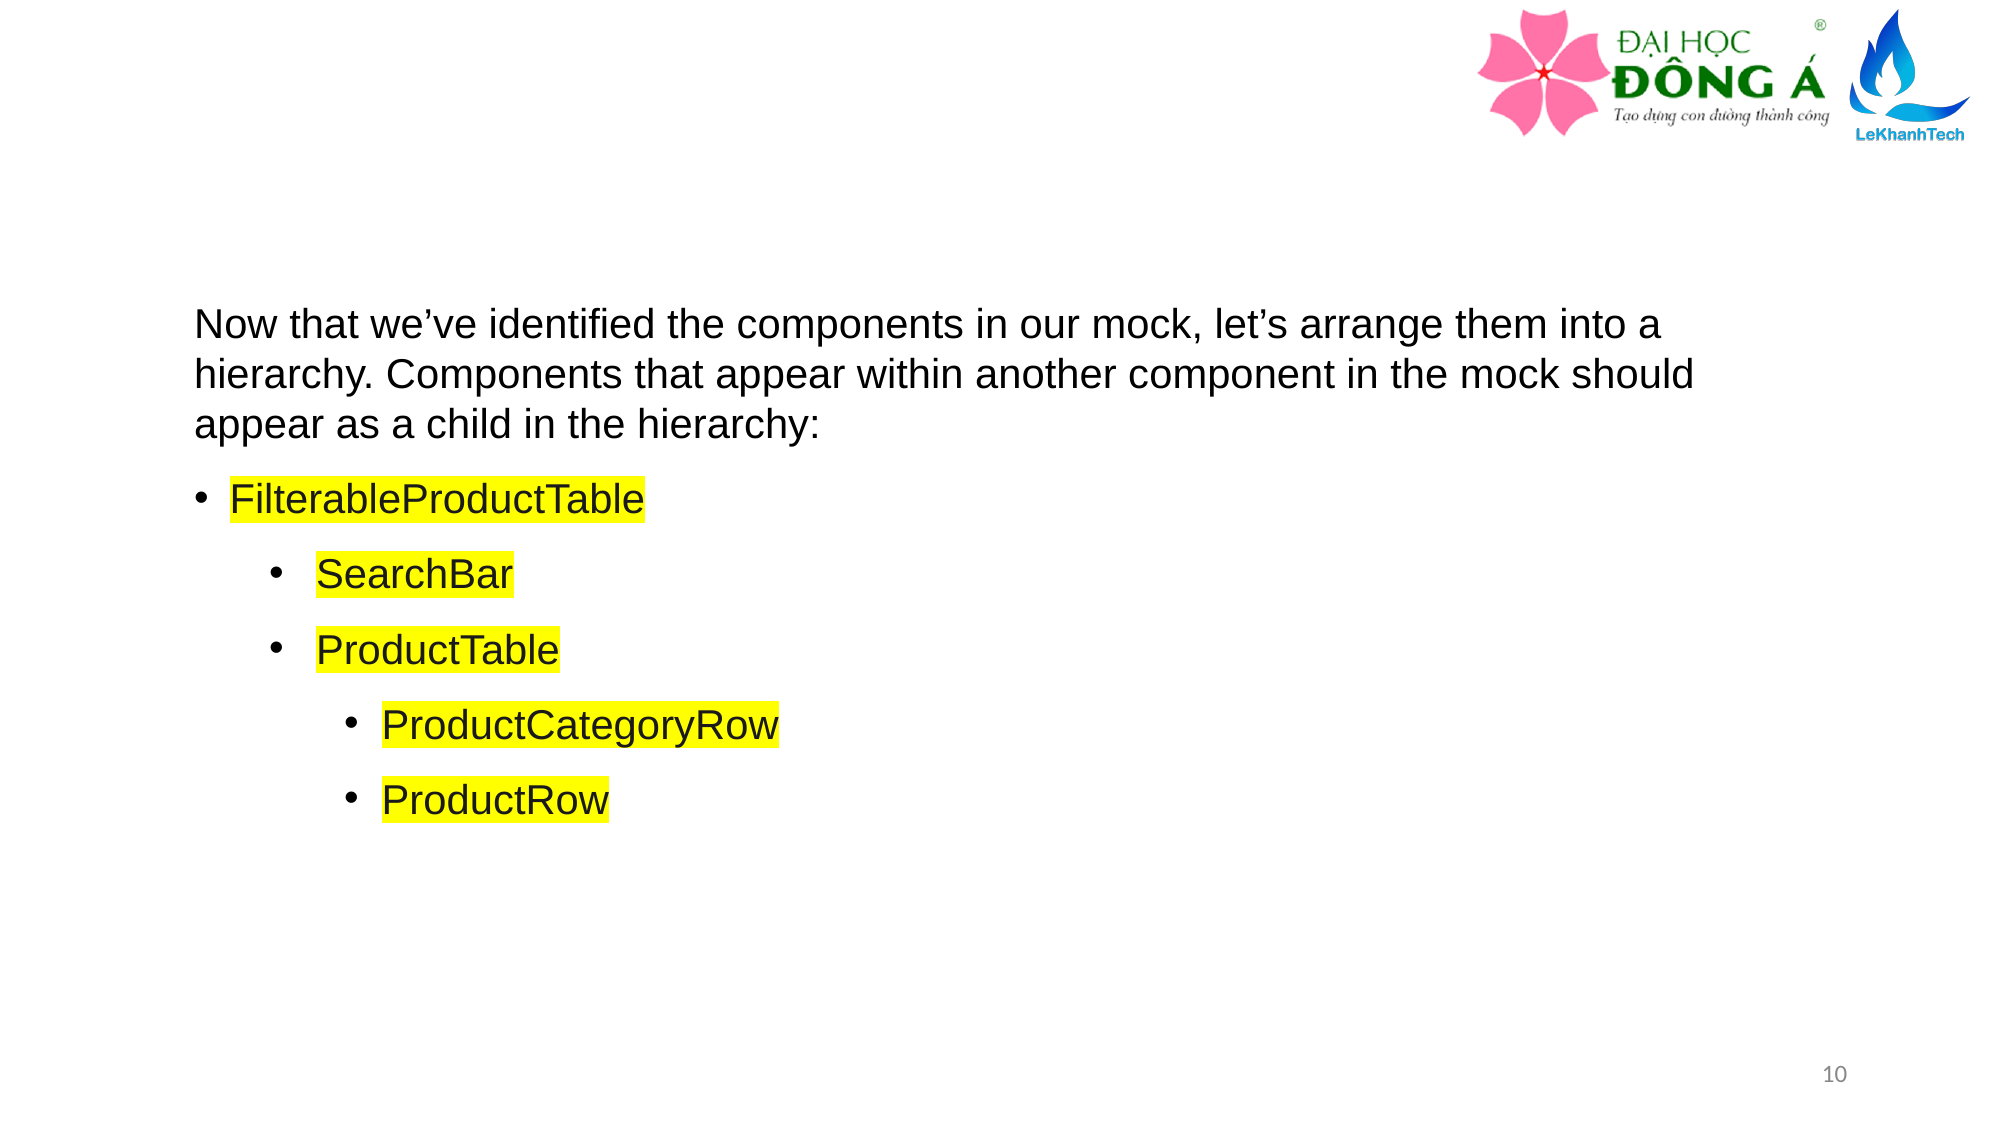

Now that we’ve identified the components in our mock, let’s arrange them into a hierarchy. Components that appear within another component in the mock should appear as a child in the hierarchy:
FilterableProductTable
SearchBar
ProductTable
ProductCategoryRow
ProductRow
10